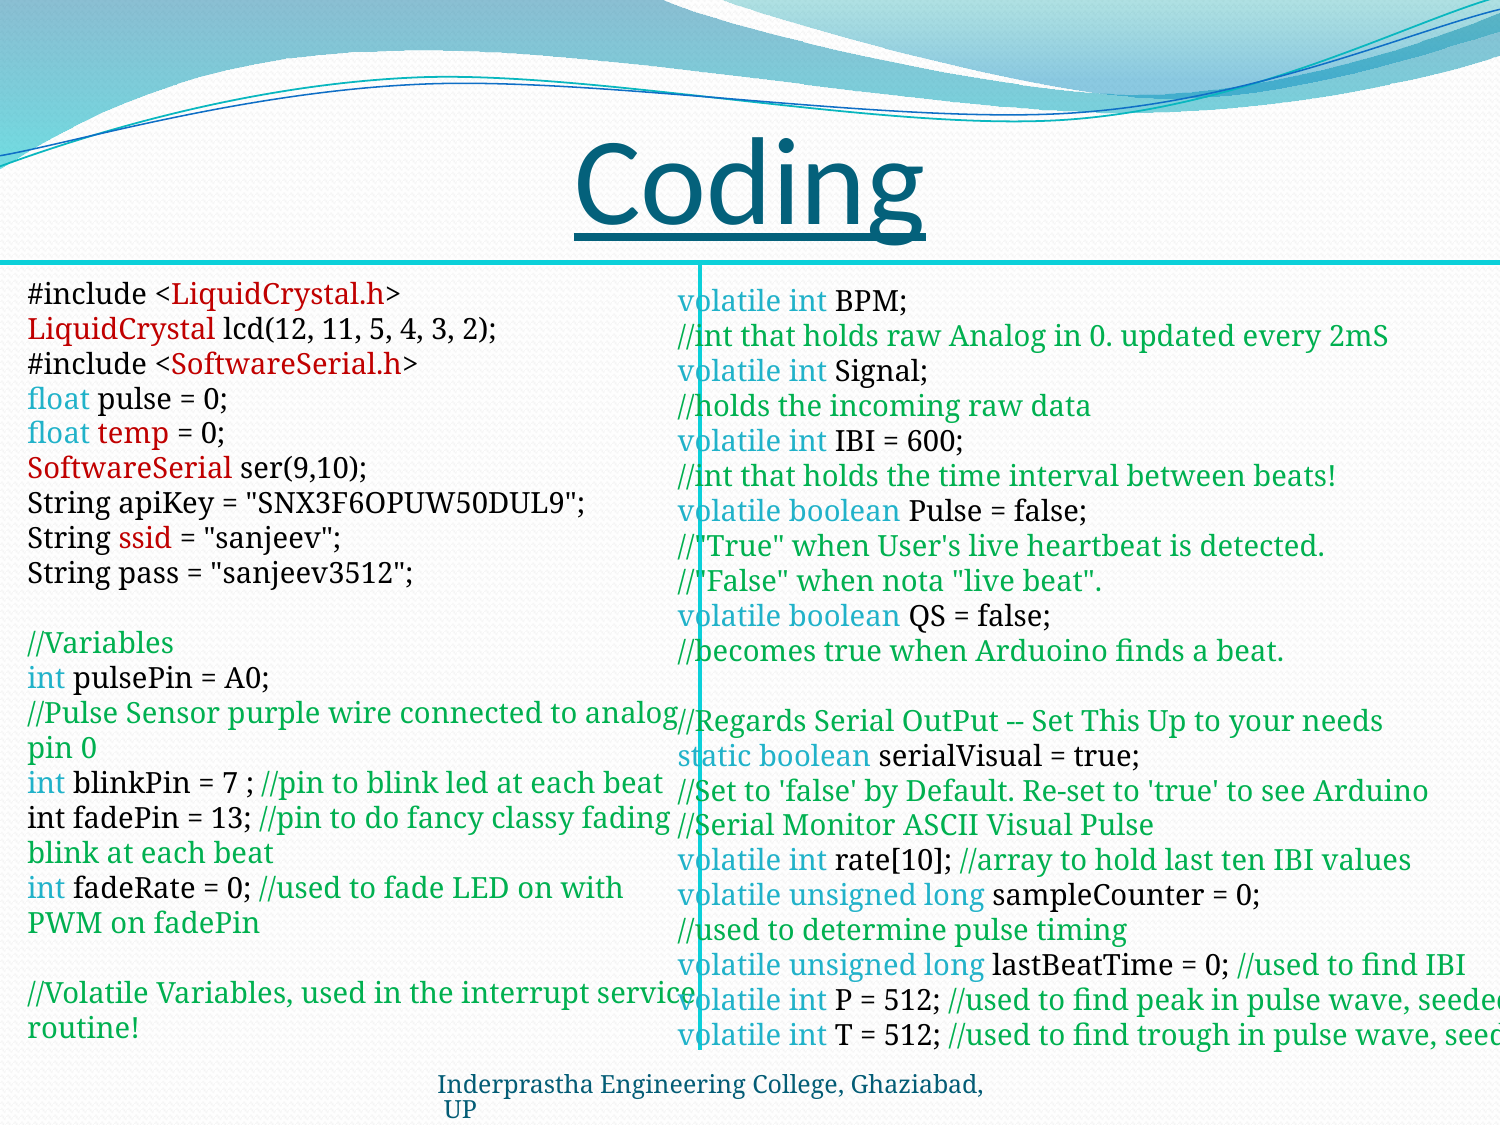

# Coding
.
#include <LiquidCrystal.h>
LiquidCrystal lcd(12, 11, 5, 4, 3, 2);
#include <SoftwareSerial.h>
float pulse = 0;
float temp = 0;
SoftwareSerial ser(9,10);
String apiKey = "SNX3F6OPUW50DUL9";
String ssid = "sanjeev";
String pass = "sanjeev3512";

//Variables
int pulsePin = A0;
//Pulse Sensor purple wire connected to analog pin 0
int blinkPin = 7 ; //pin to blink led at each beat
int fadePin = 13; //pin to do fancy classy fading blink at each beat
int fadeRate = 0; //used to fade LED on with PWM on fadePin

//Volatile Variables, used in the interrupt service routine!

volatile int BPM;
//int that holds raw Analog in 0. updated every 2mS
volatile int Signal;
//holds the incoming raw data
volatile int IBI = 600;
//int that holds the time interval between beats!
volatile boolean Pulse = false;
//"True" when User's live heartbeat is detected.
//"False" when nota "live beat".
volatile boolean QS = false;
//becomes true when Arduoino finds a beat.

//Regards Serial OutPut -- Set This Up to your needs
static boolean serialVisual = true;
//Set to 'false' by Default. Re-set to 'true' to see Arduino
//Serial Monitor ASCII Visual Pulse
volatile int rate[10]; //array to hold last ten IBI values
volatile unsigned long sampleCounter = 0;
//used to determine pulse timing
volatile unsigned long lastBeatTime = 0; //used to find IBI
volatile int P = 512; //used to find peak in pulse wave, seeded
volatile int T = 512; //used to find trough in pulse wave, seeded
Inderprastha Engineering College, Ghaziabad, UP